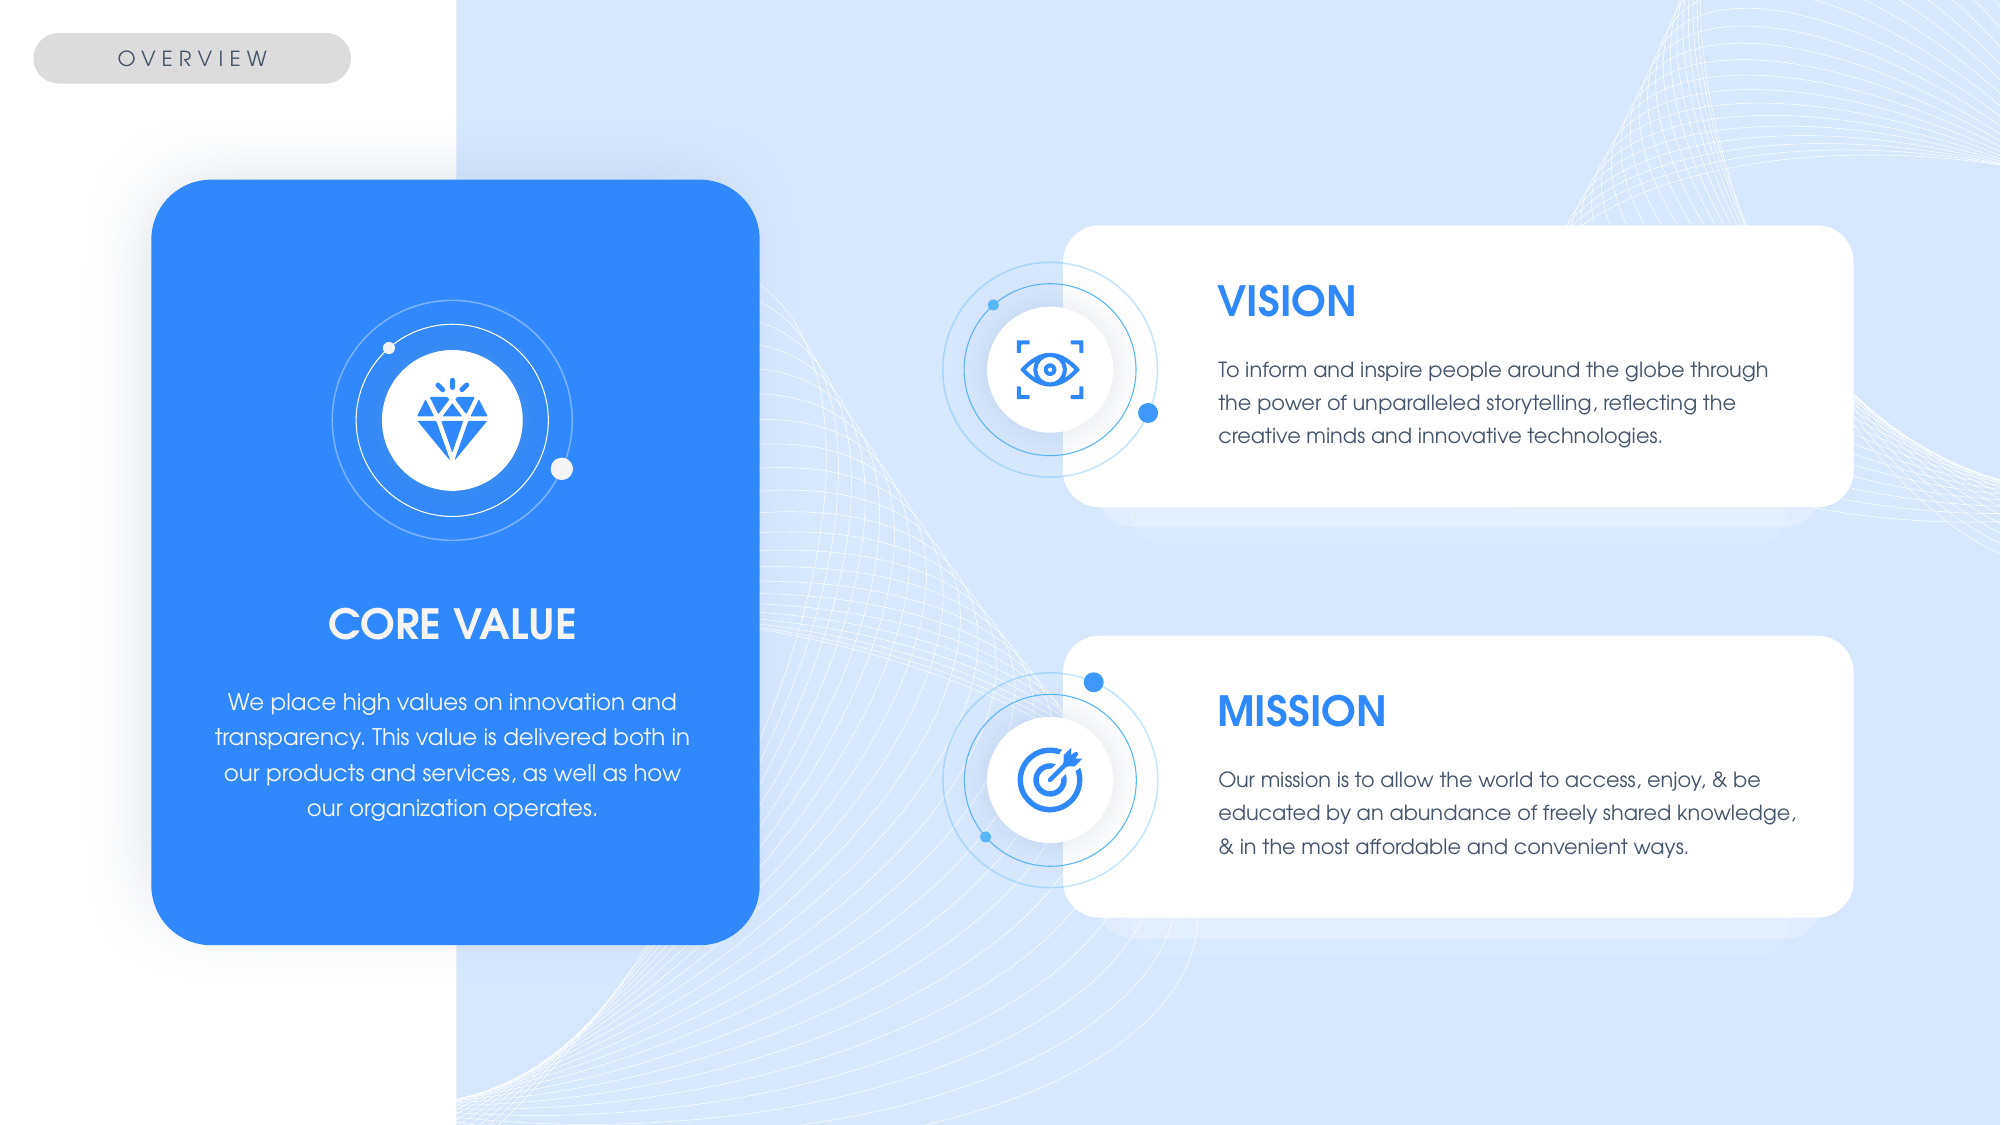

OVERVIEW

VISION

To inform and inspire people around the globe through the power of unparalleled storytelling, reflecting the creative minds and innovative technologies.

CORE VALUE

We place high values on innovation and transparency. This value is delivered both in our products and services, as well as how our organization operates.

MISSION

Our mission is to allow the world to access, enjoy, & be educated by an abundance of freely shared knowledge, & in the most affordable and convenient ways.